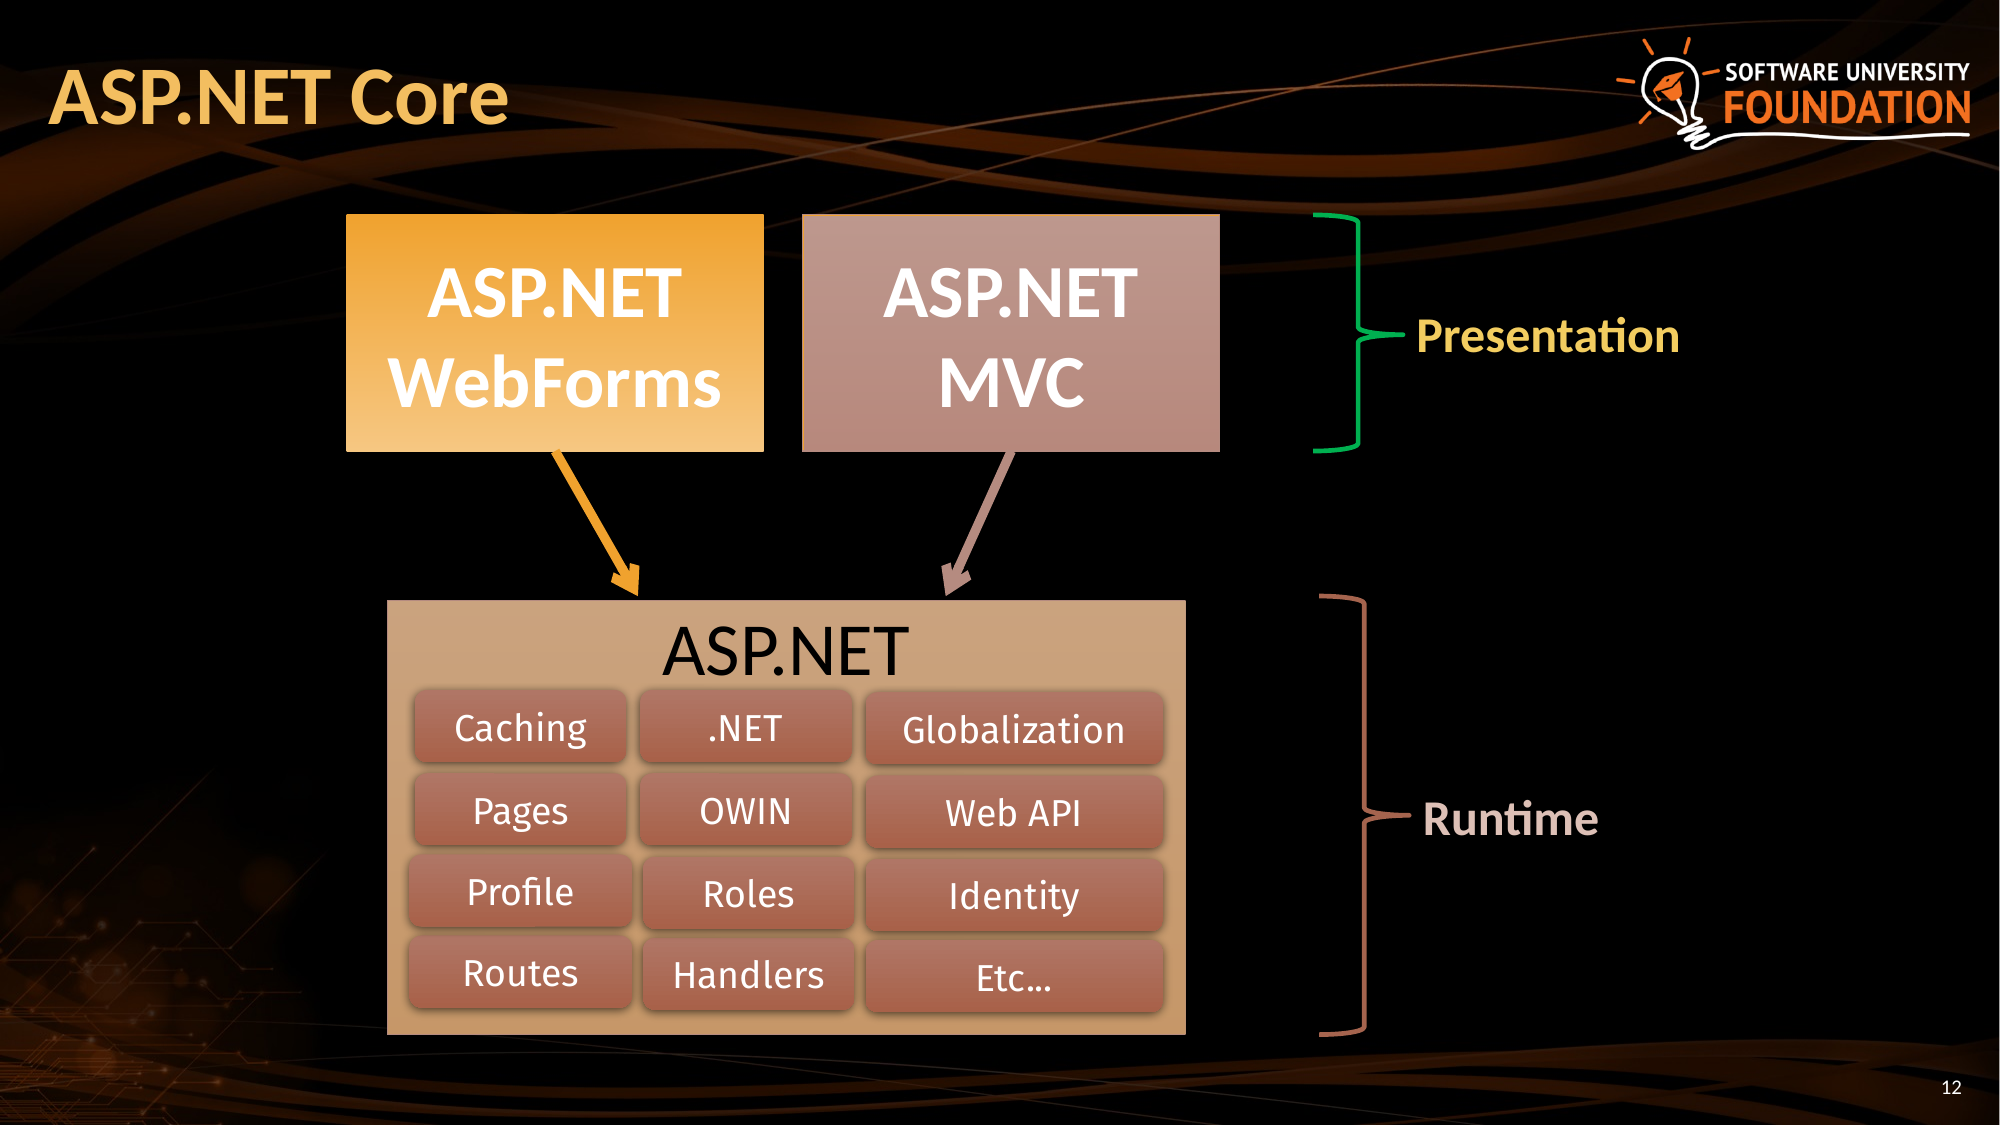

# ASP.NET Core
ASP.NET WebForms
ASP.NET
MVC

Presentation
ASP.NET

Caching
.NET
Globalization
Pages
OWIN
Web API
Profile
Roles
Identity
Routes
Handlers
Etc...

Runtime
12